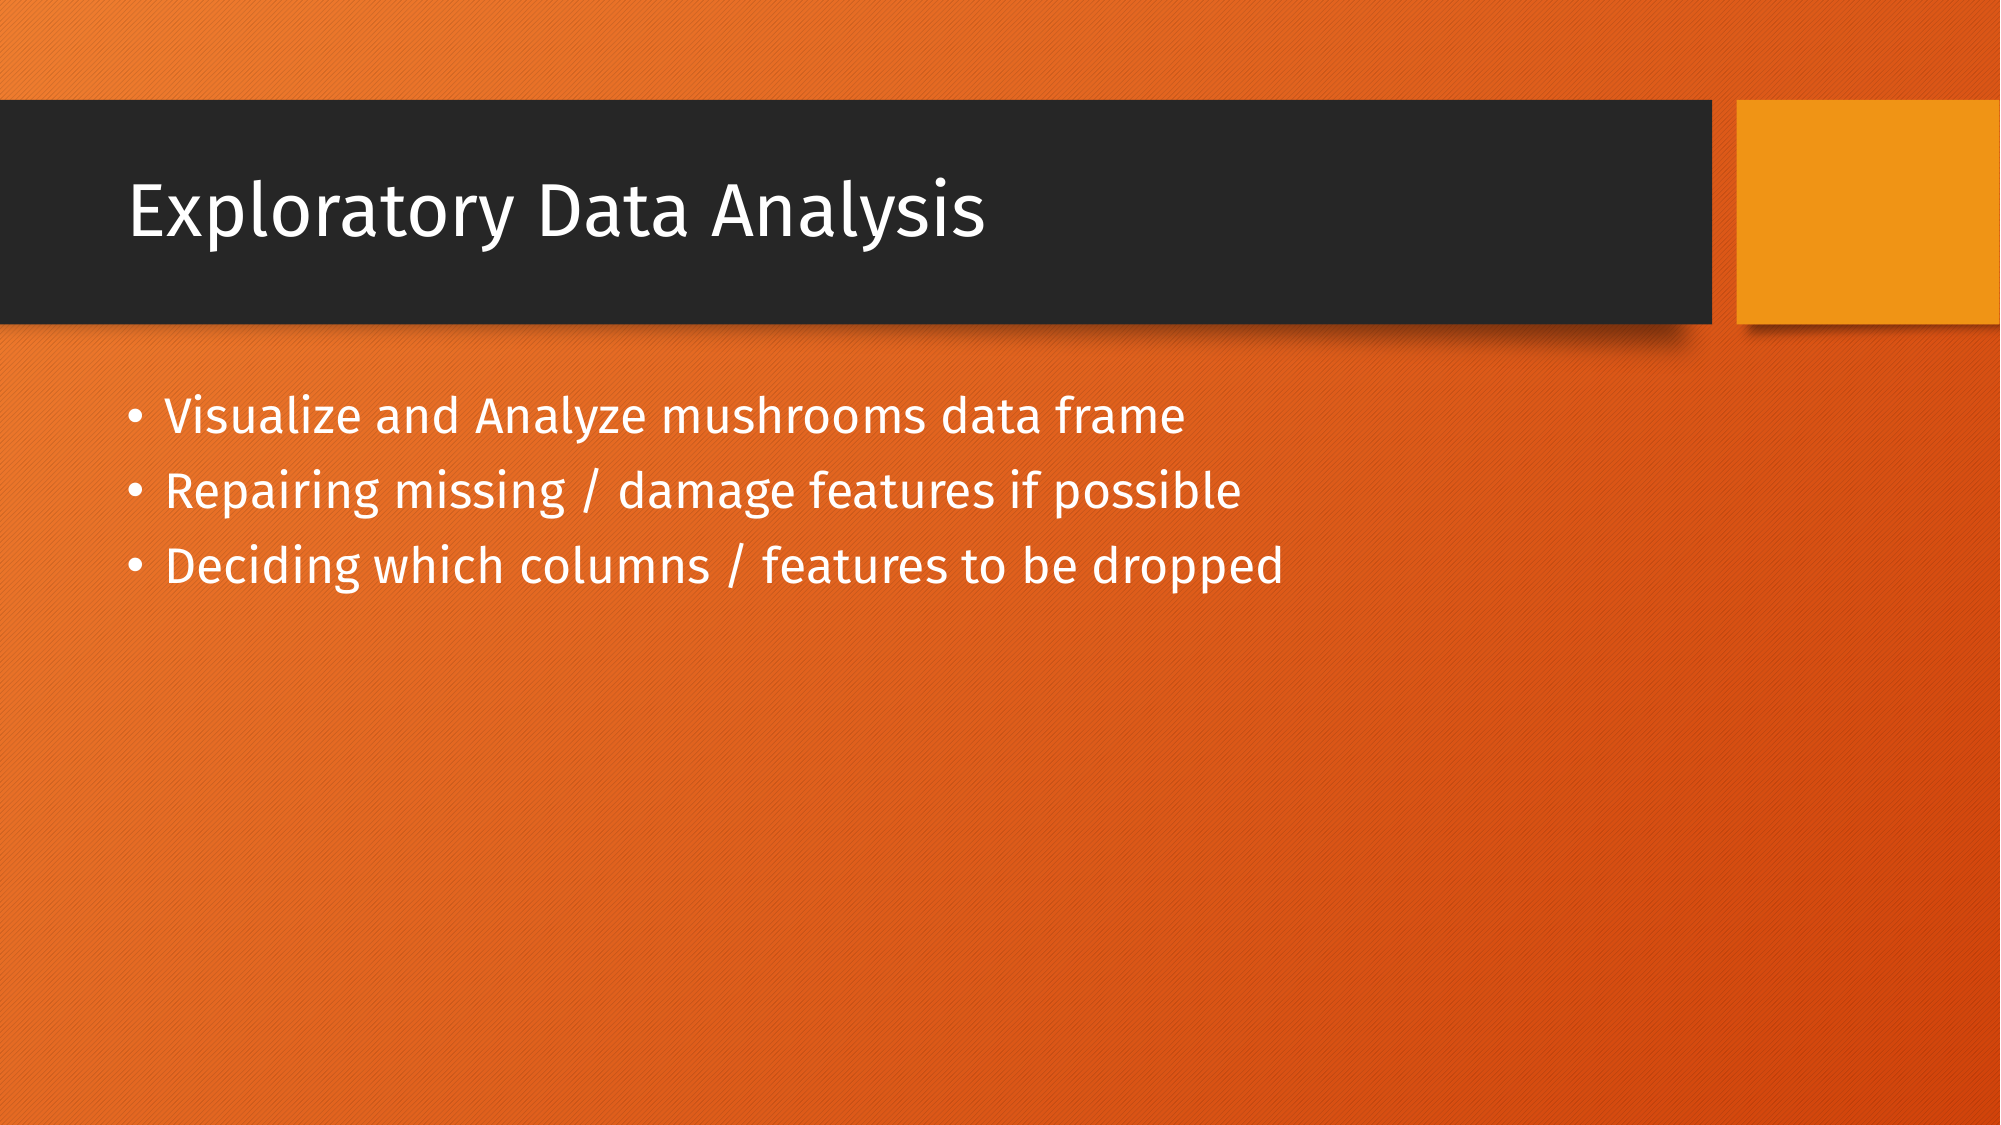

# Exploratory Data Analysis
Visualize and Analyze mushrooms data frame
Repairing missing / damage features if possible
Deciding which columns / features to be dropped